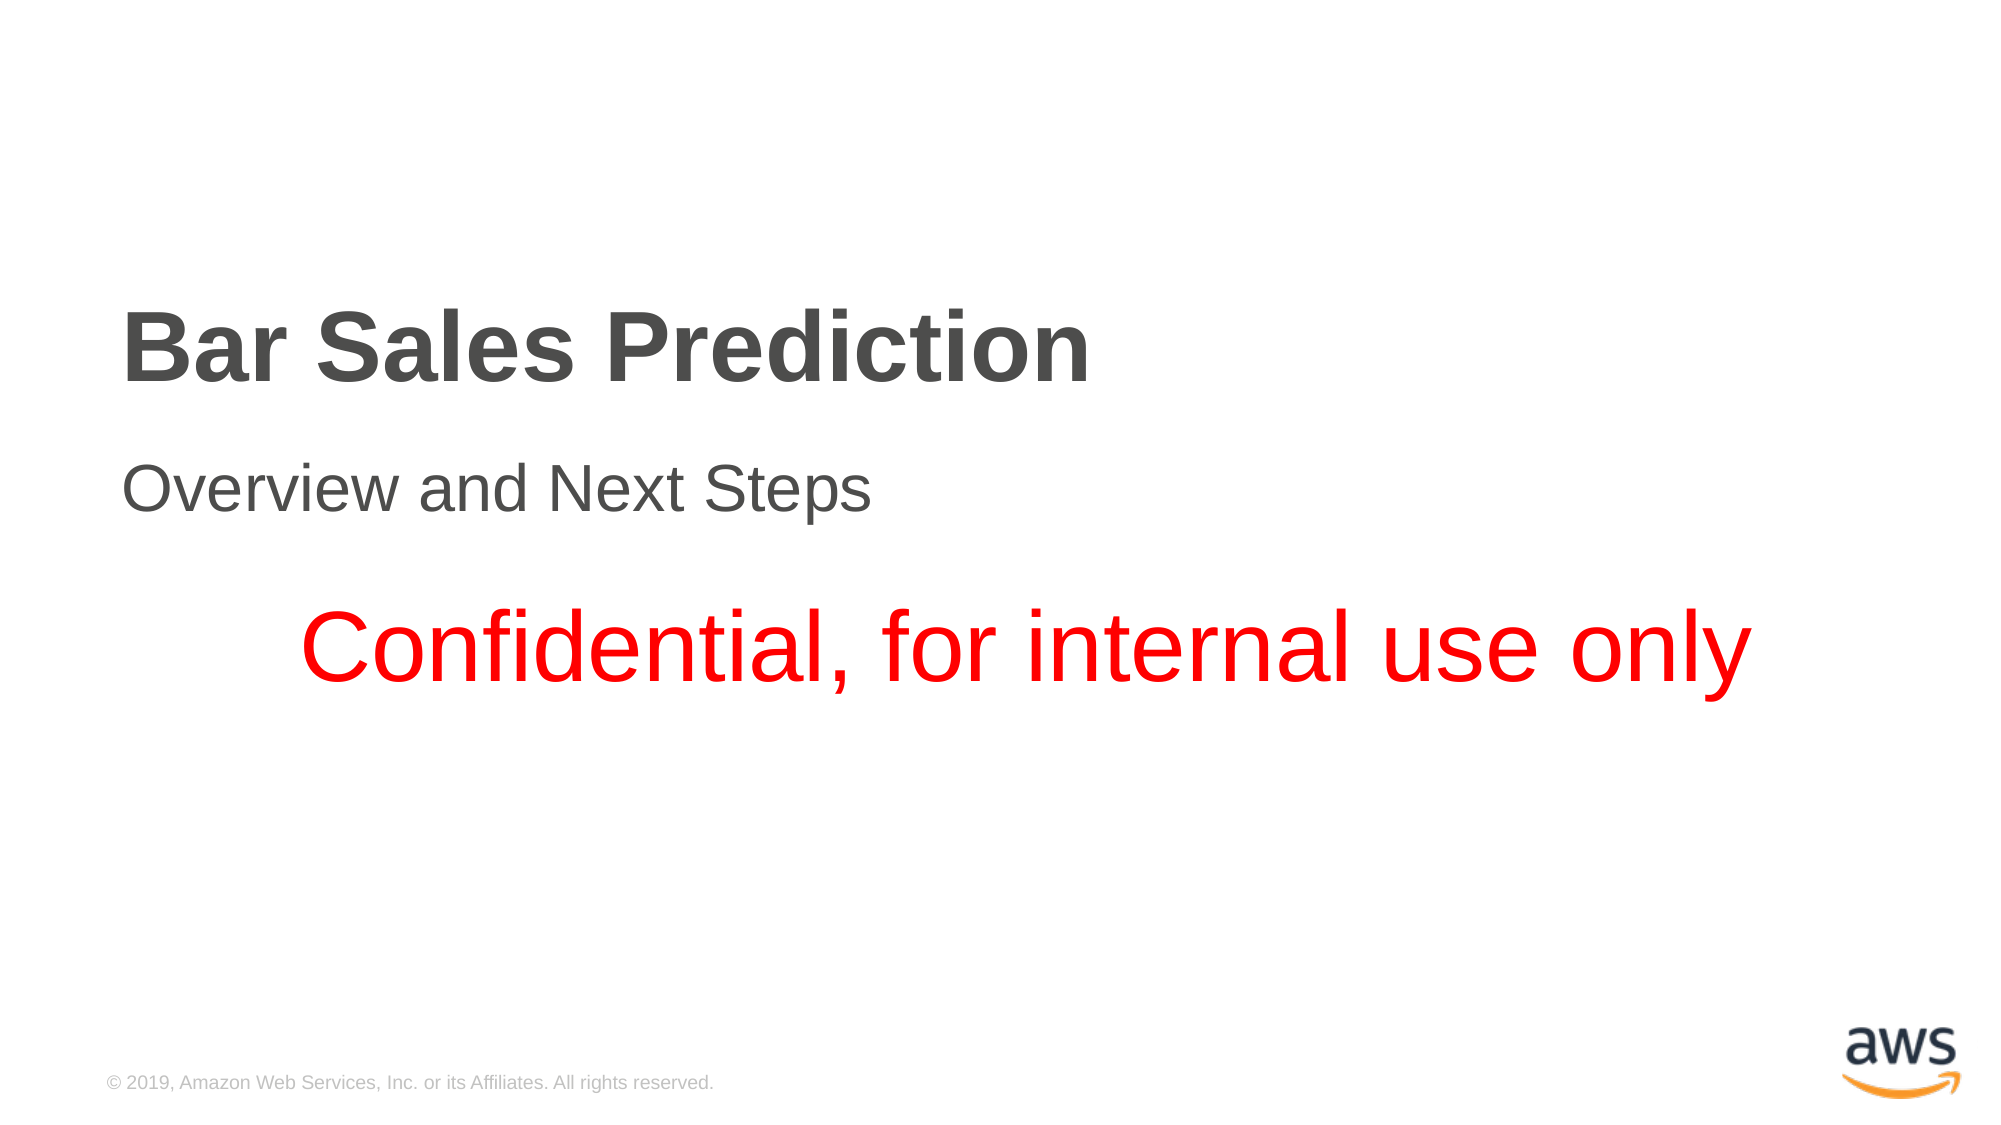

Bar Sales Prediction
Overview and Next Steps
Confidential, for internal use only